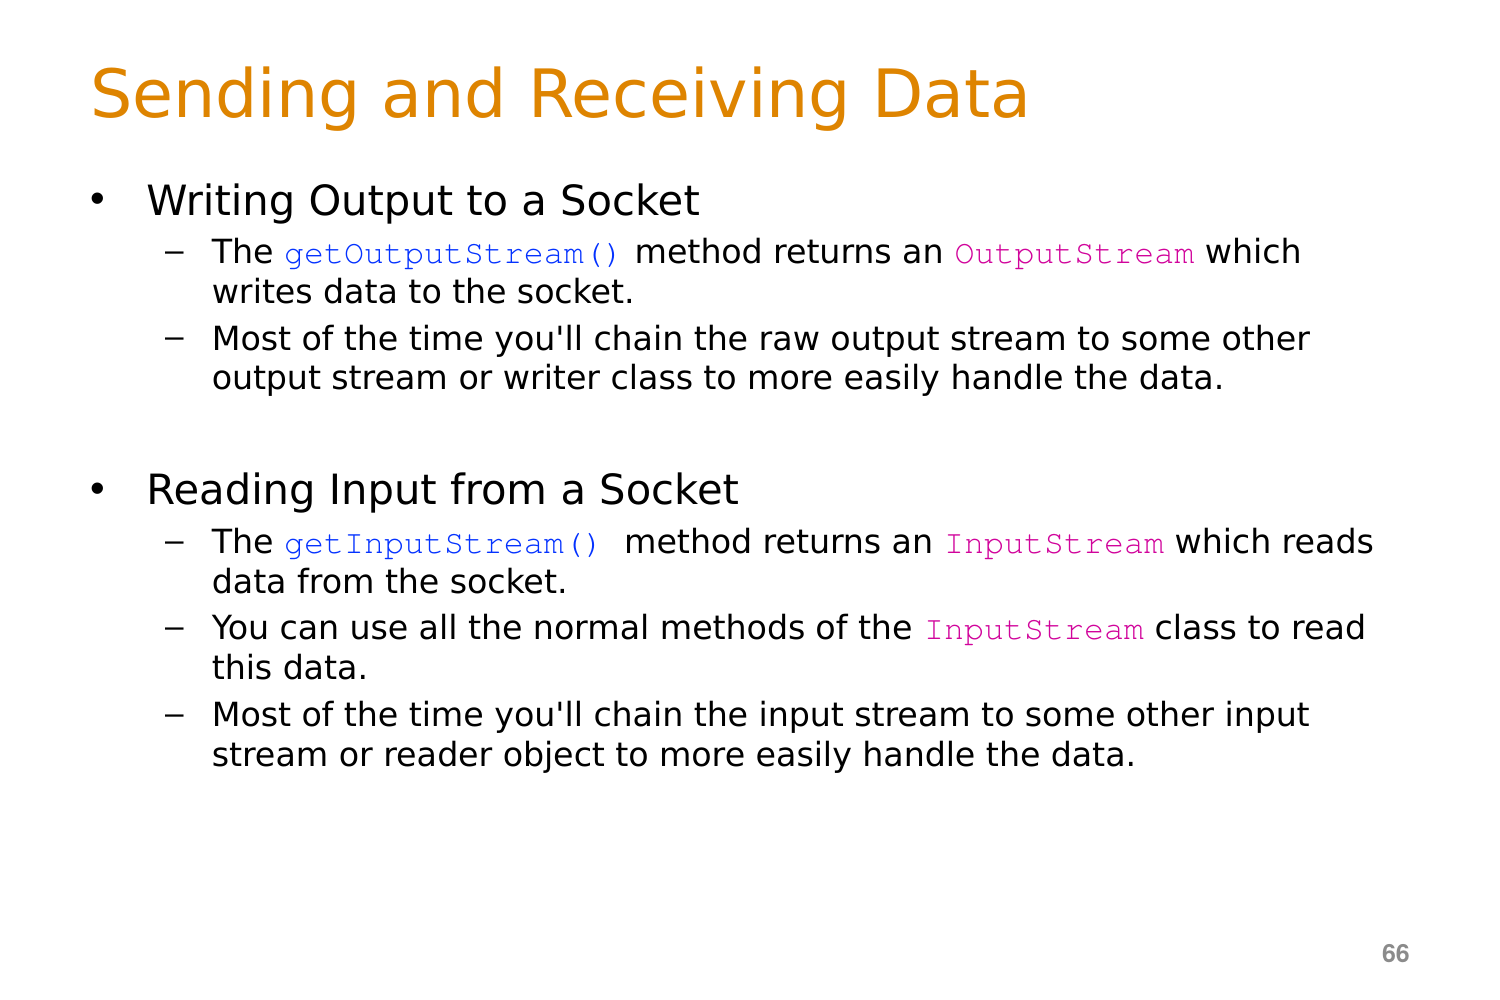

# Sending and Receiving Data
Writing Output to a Socket
The getOutputStream() method returns an OutputStream which writes data to the socket.
Most of the time you'll chain the raw output stream to some other output stream or writer class to more easily handle the data.

Reading Input from a Socket
The getInputStream() method returns an InputStream which reads data from the socket.
You can use all the normal methods of the InputStream class to read this data.
Most of the time you'll chain the input stream to some other input stream or reader object to more easily handle the data.

66